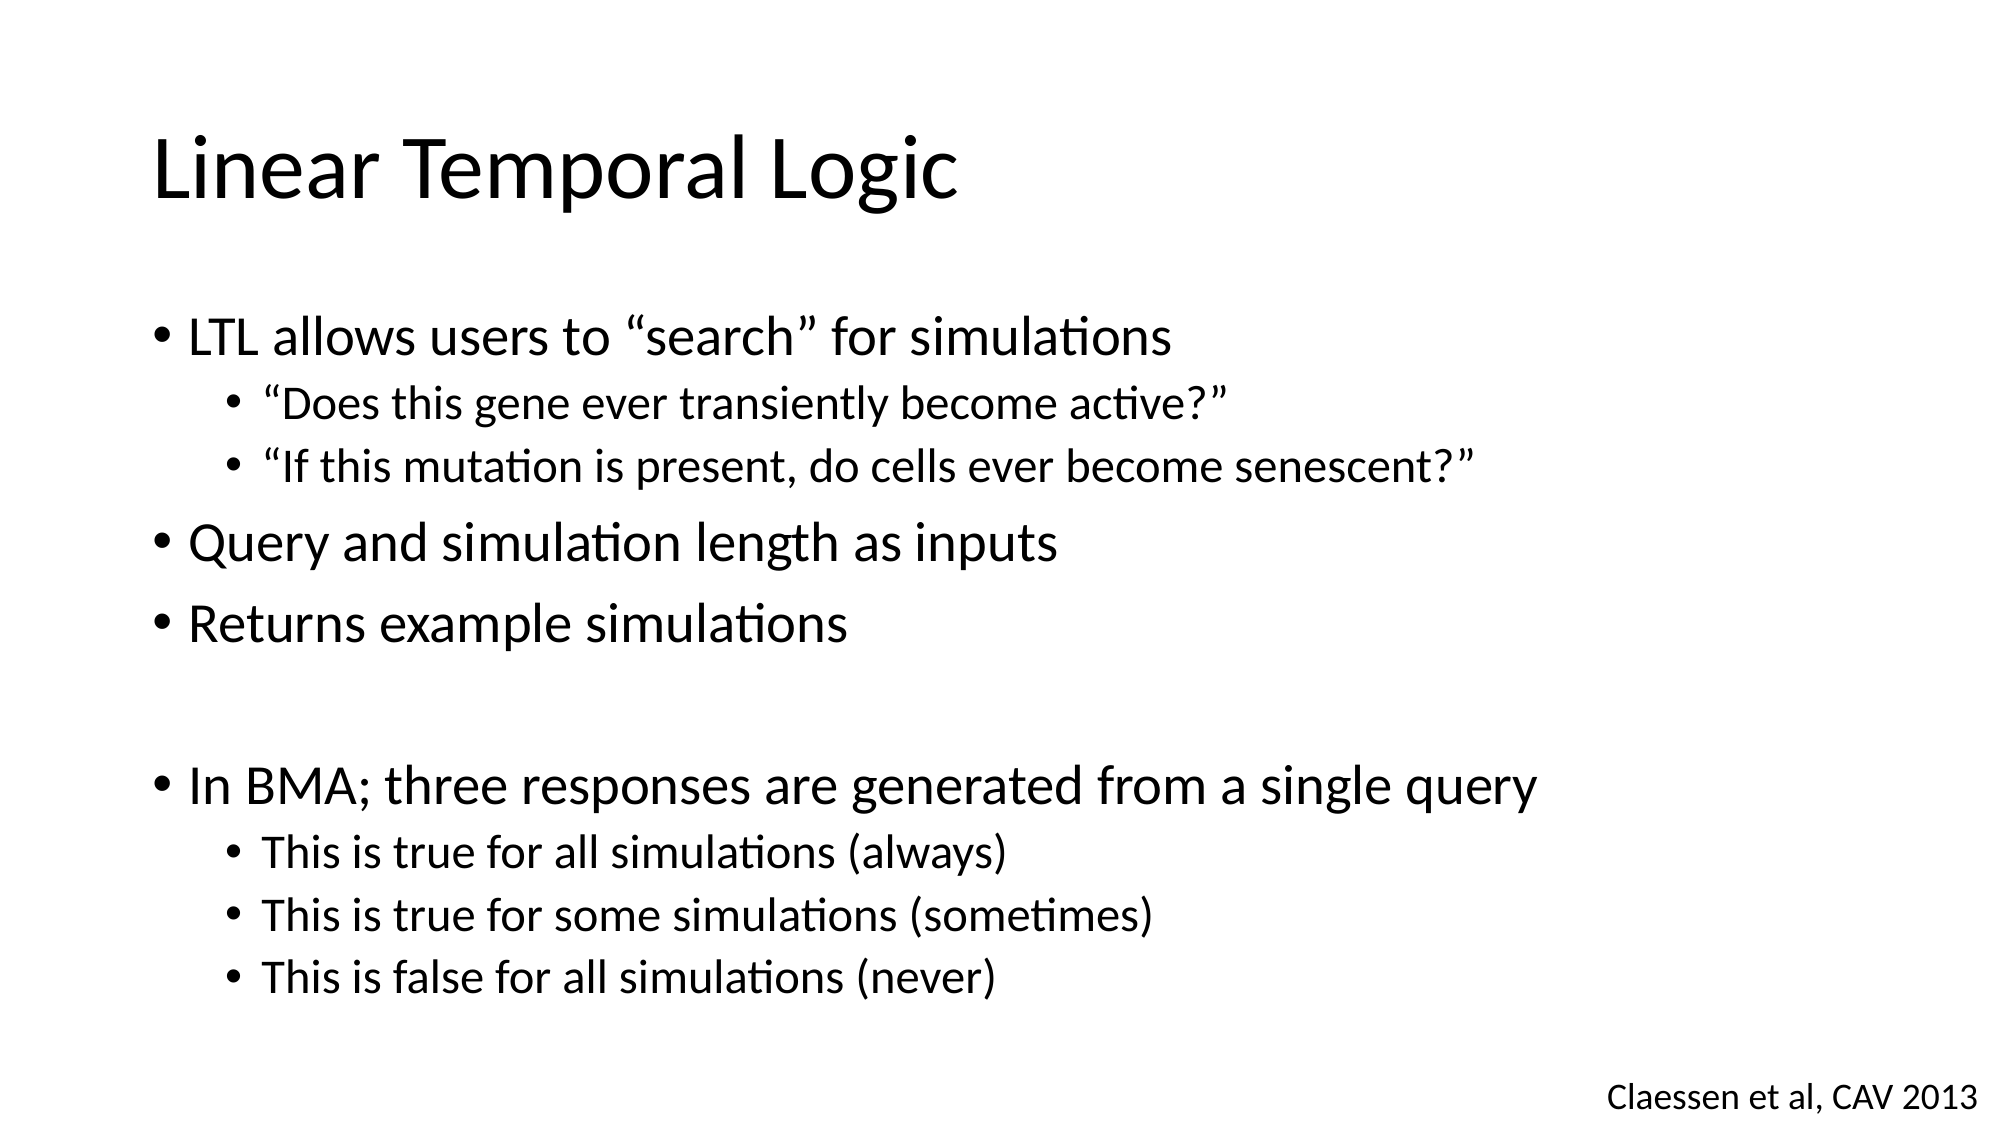

# Linear Temporal Logic
LTL allows users to “search” for simulations
“Does this gene ever transiently become active?”
“If this mutation is present, do cells ever become senescent?”
Query and simulation length as inputs
Returns example simulations

In BMA; three responses are generated from a single query
This is true for all simulations (always)
This is true for some simulations (sometimes)
This is false for all simulations (never)
Claessen et al, CAV 2013